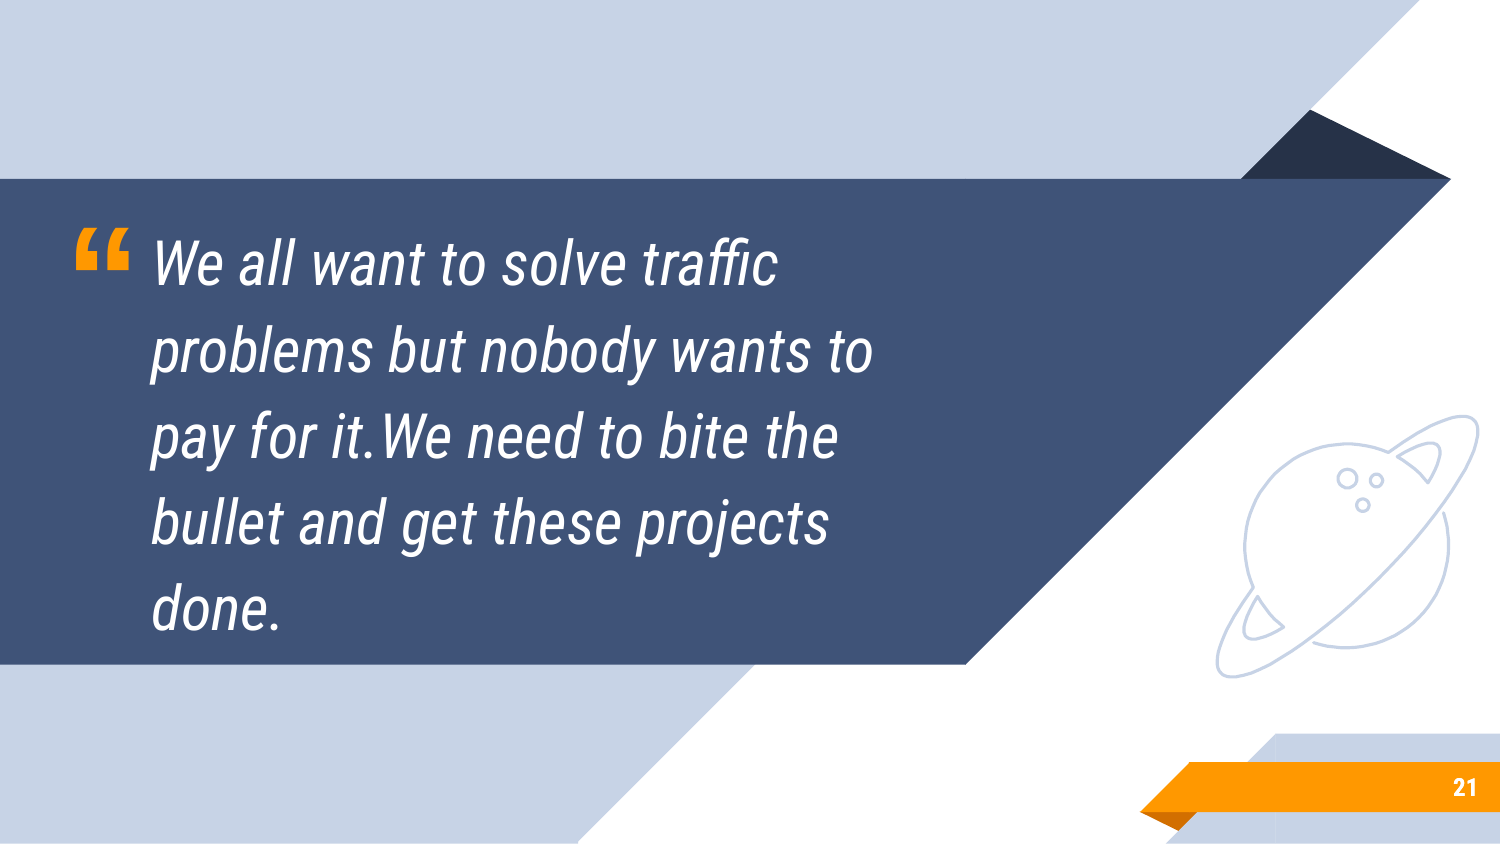

We all want to solve traffic problems but nobody wants to pay for it.We need to bite the bullet and get these projects done.

21
21